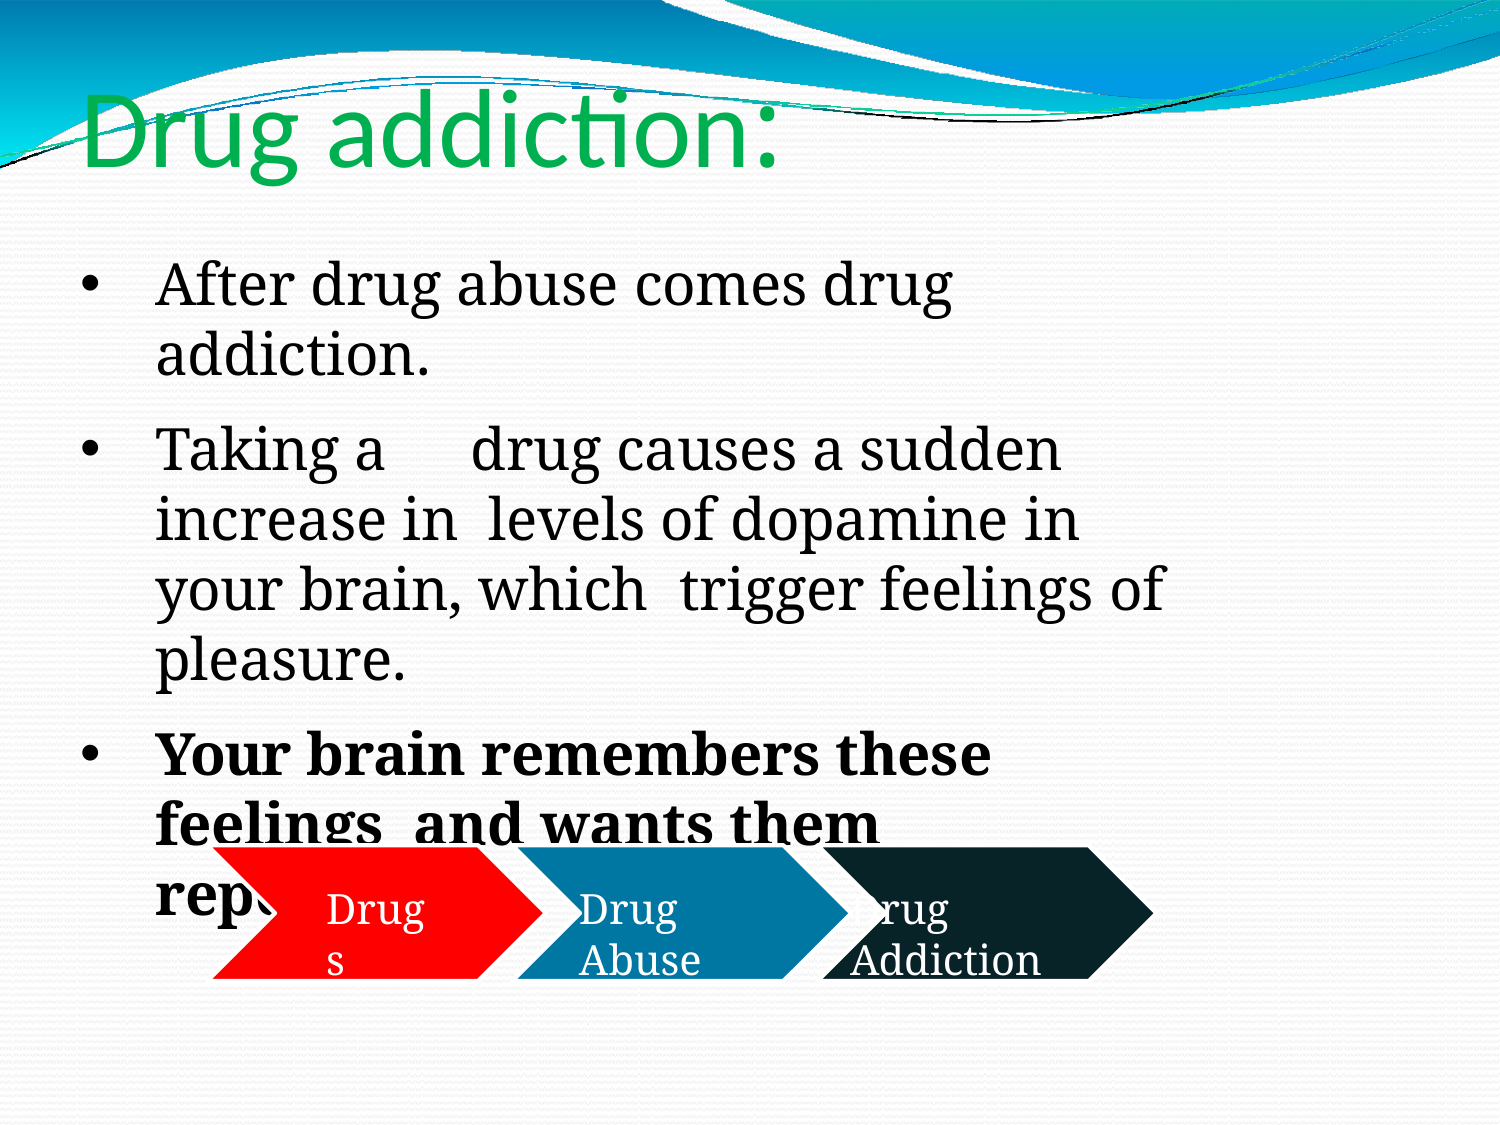

# Drug addiction:
After drug abuse comes drug addiction.
Taking a	drug causes a sudden increase in  levels of dopamine in your brain, which  trigger feelings of pleasure.
Your brain remembers these feelings  and wants them repeated.

Drugs
Drug Abuse
Drug Addiction